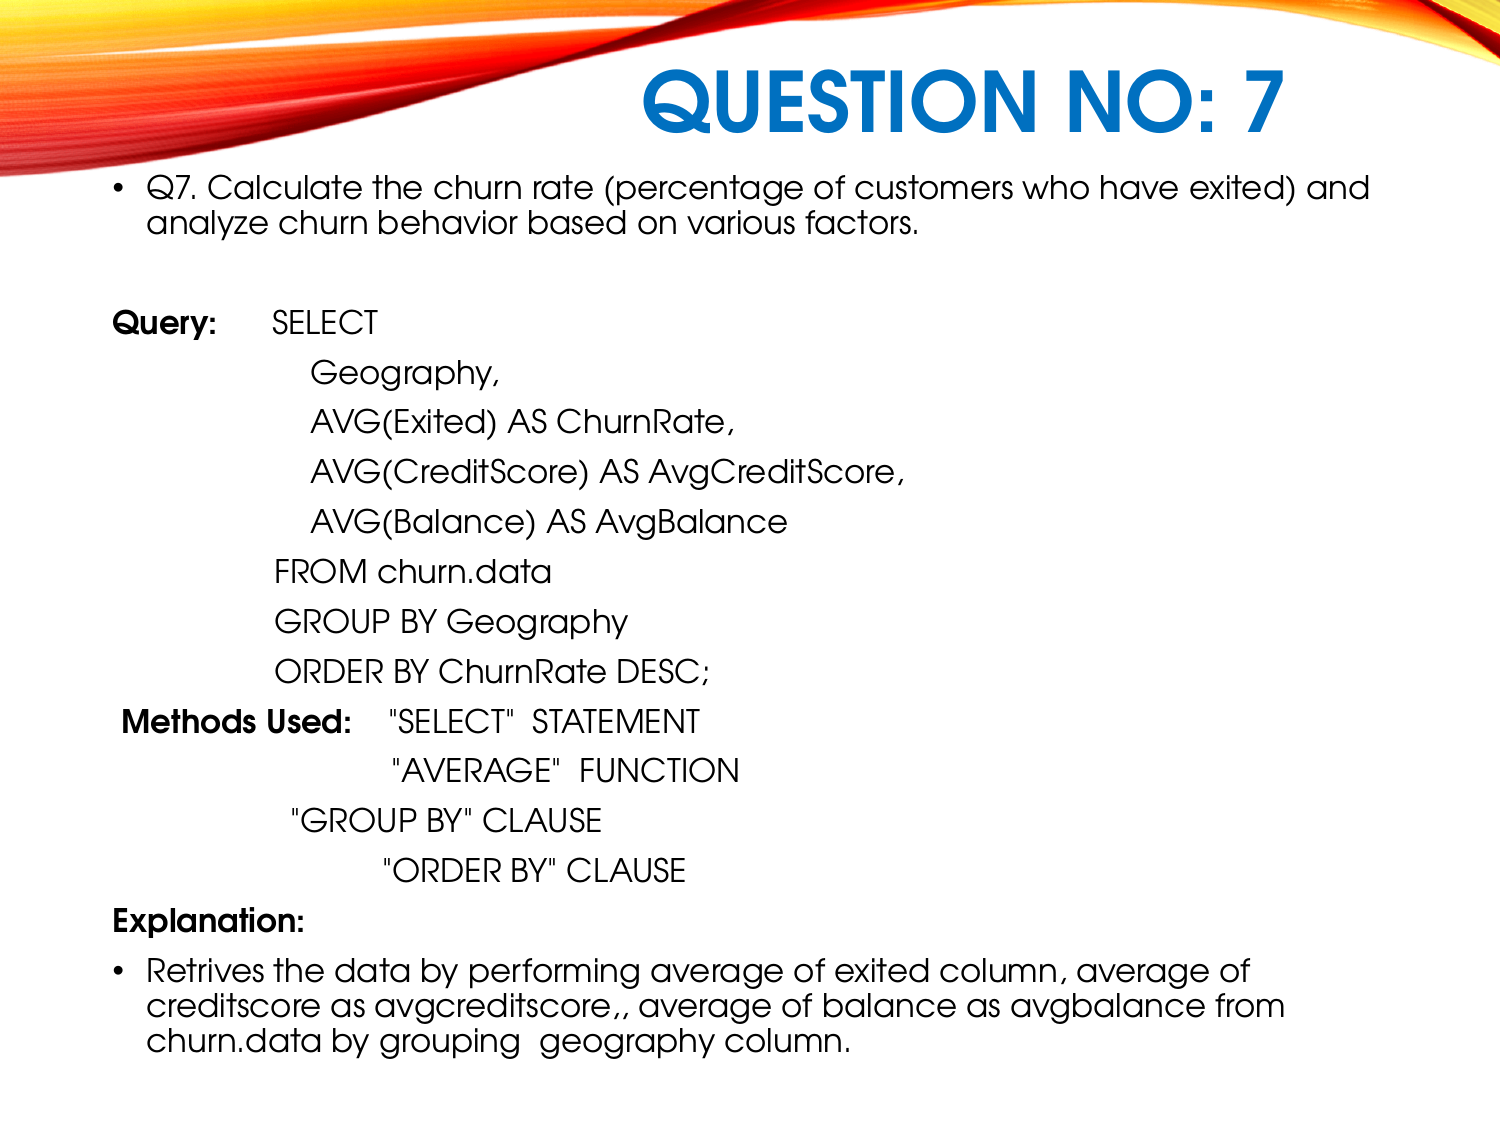

# QUESTION NO: 7
Q7. Calculate the churn rate (percentage of customers who have exited) and analyze churn behavior based on various factors.

Query:      SELECT
                      Geography,
                      AVG(Exited) AS ChurnRate,
                      AVG(CreditScore) AS AvgCreditScore,
                      AVG(Balance) AS AvgBalance
                  FROM churn.data
                  GROUP BY Geography
                  ORDER BY ChurnRate DESC;
 Methods Used:    "SELECT"  STATEMENT
                               "AVERAGE"  FUNCTION
		                "GROUP BY" CLAUSE
                              "ORDER BY" CLAUSE
Explanation:
Retrives the data by performing average of exited column, average of creditscore as avgcreditscore,, average of balance as avgbalance from churn.data by grouping  geography column.